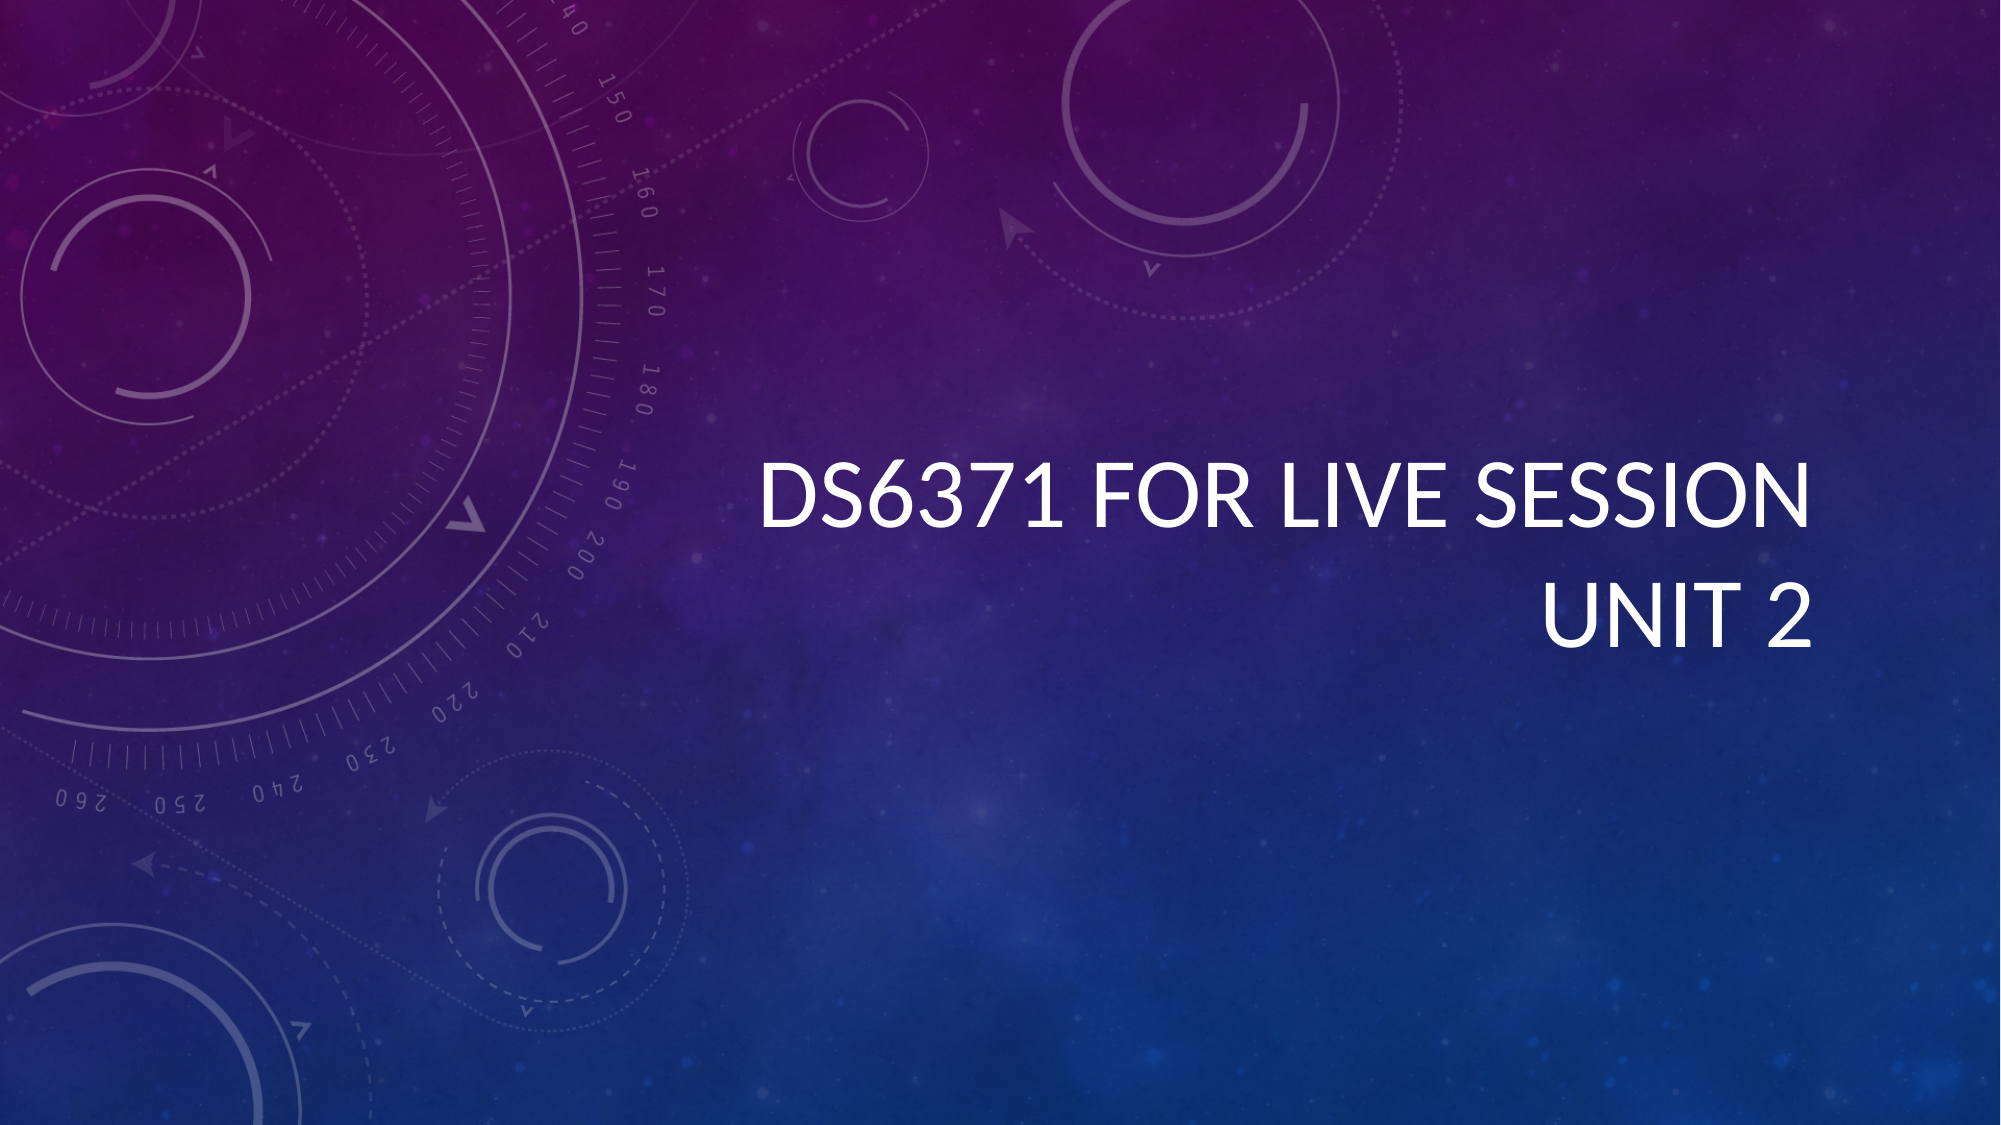

# DS6371 For Live Session Unit 2